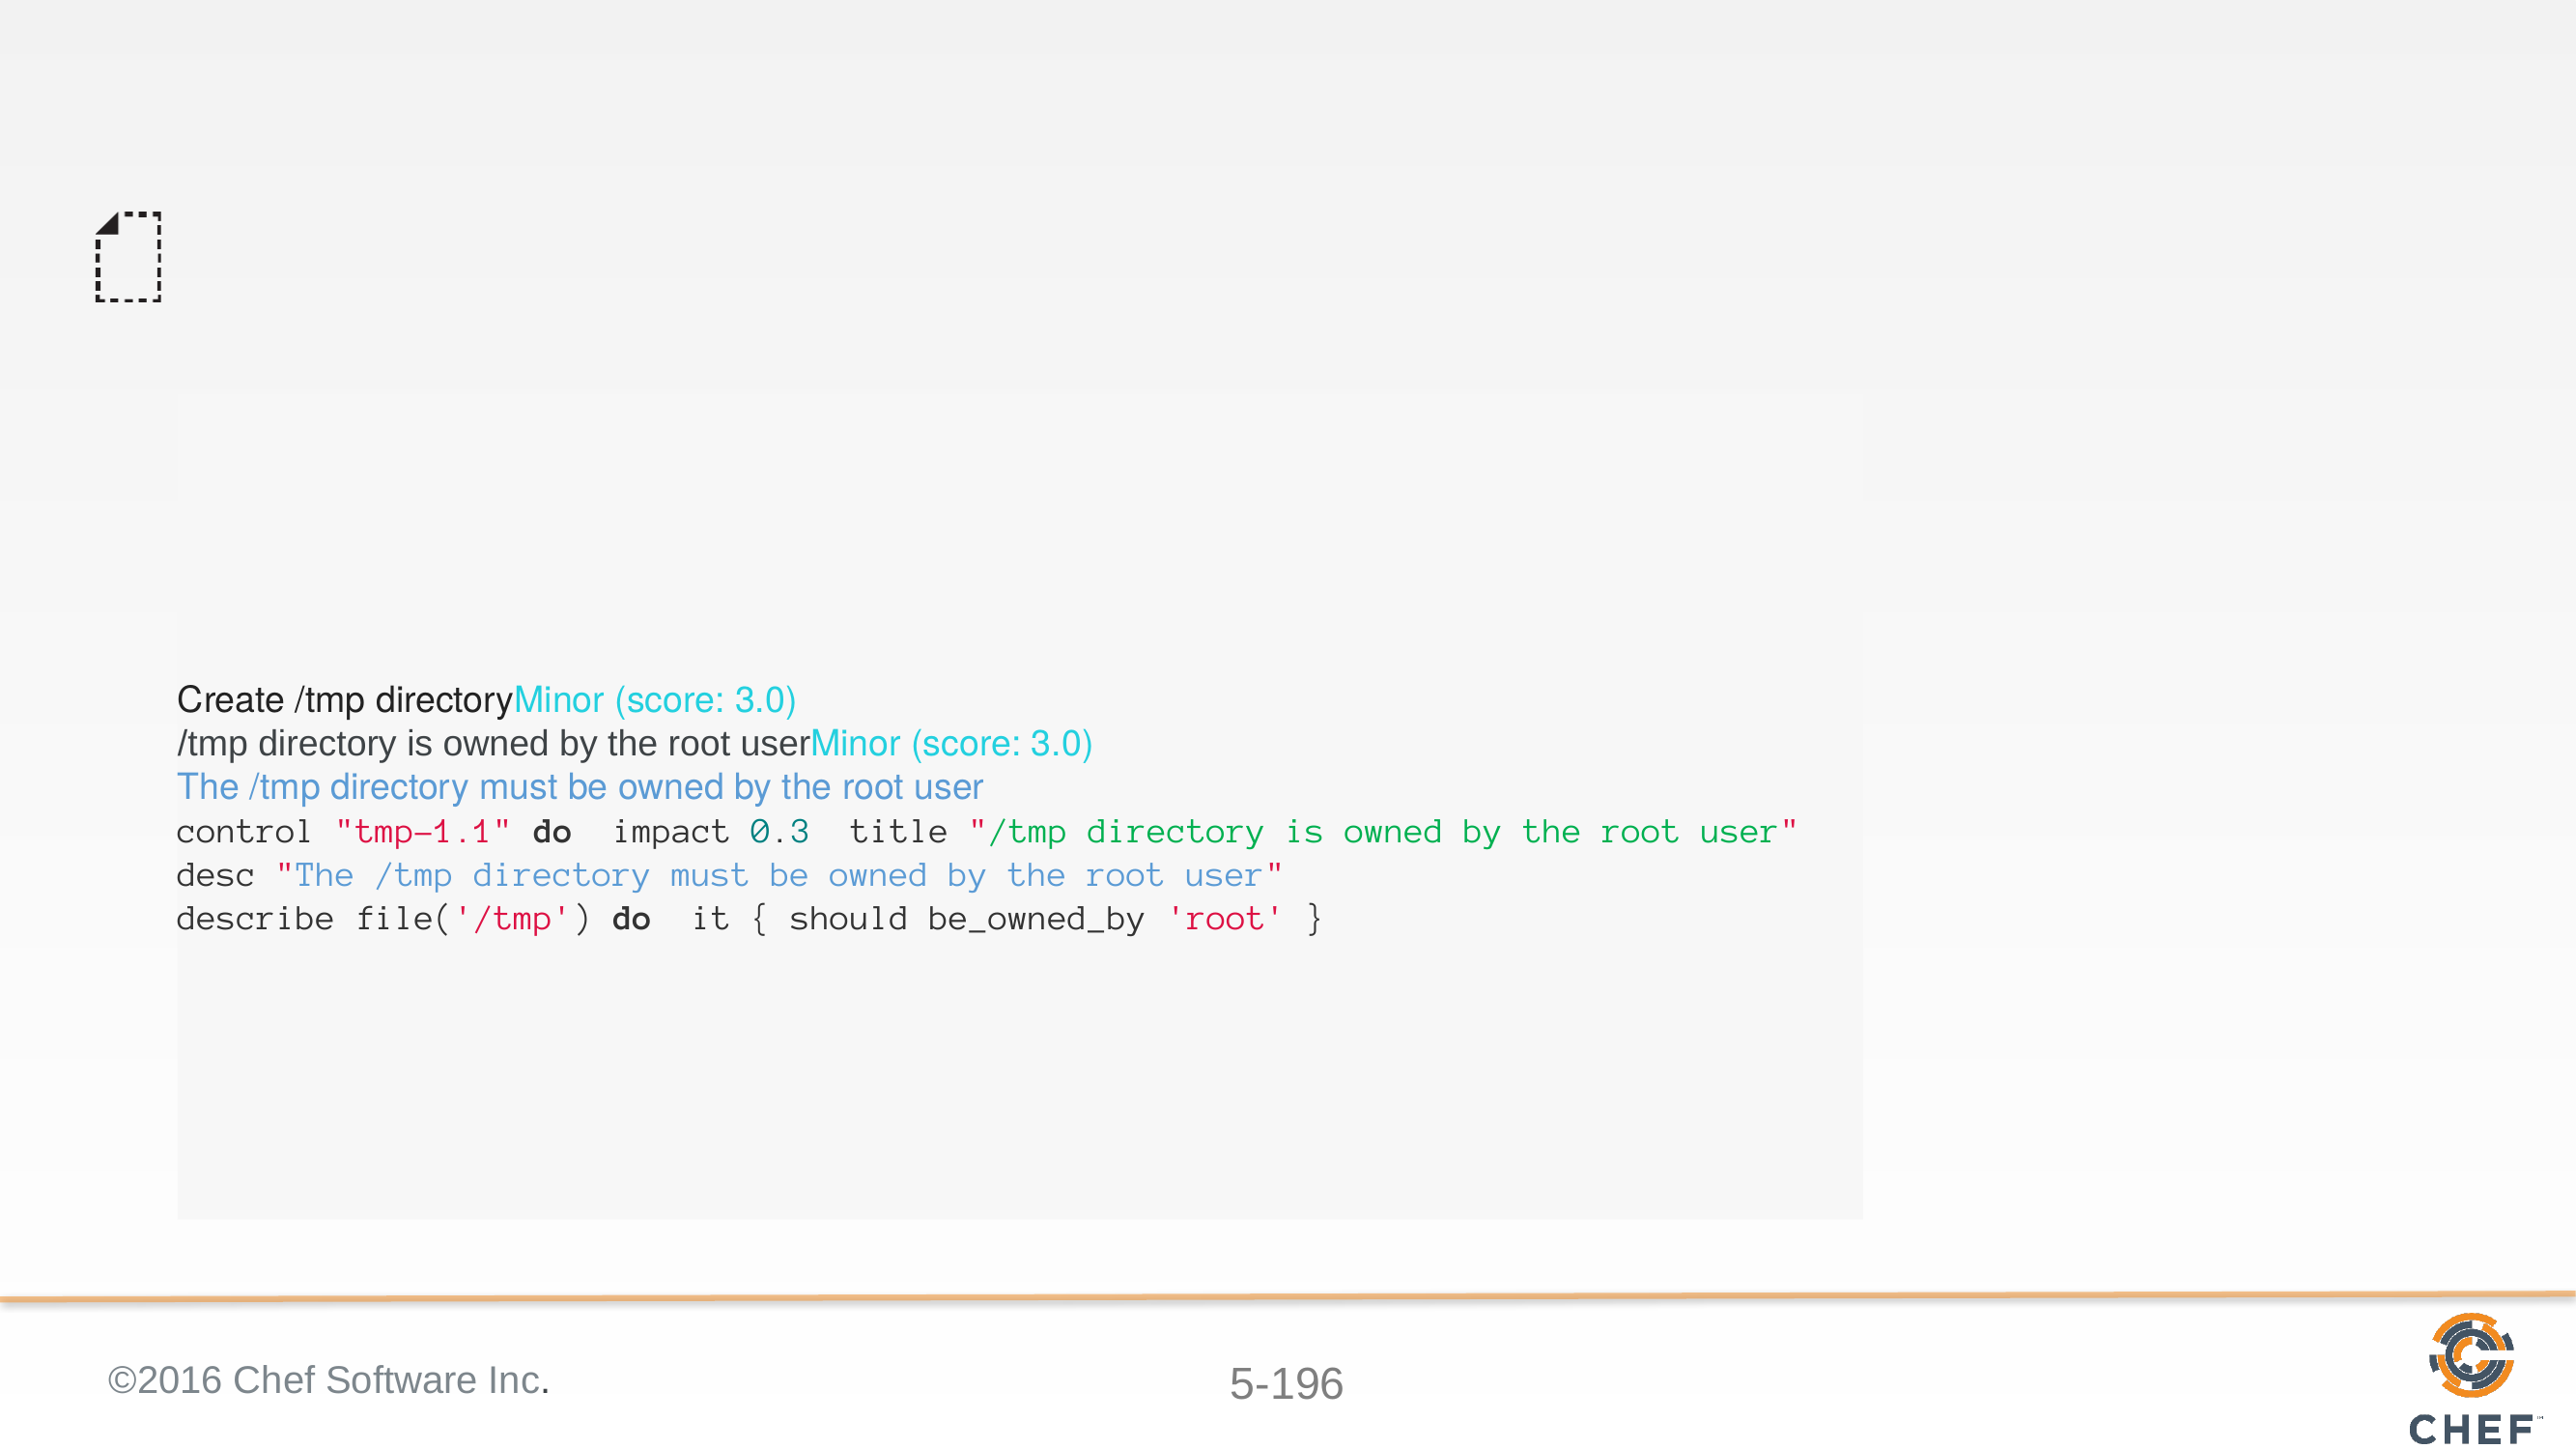

#

Create /tmp directoryMinor (score: 3.0)
/tmp directory is owned by the root userMinor (score: 3.0)
The /tmp directory must be owned by the root user
control "tmp-1.1" do  impact 0.3  title "/tmp directory is owned by the root user"
desc "The /tmp directory must be owned by the root user"
describe file('/tmp') do  it { should be_owned_by 'root' }